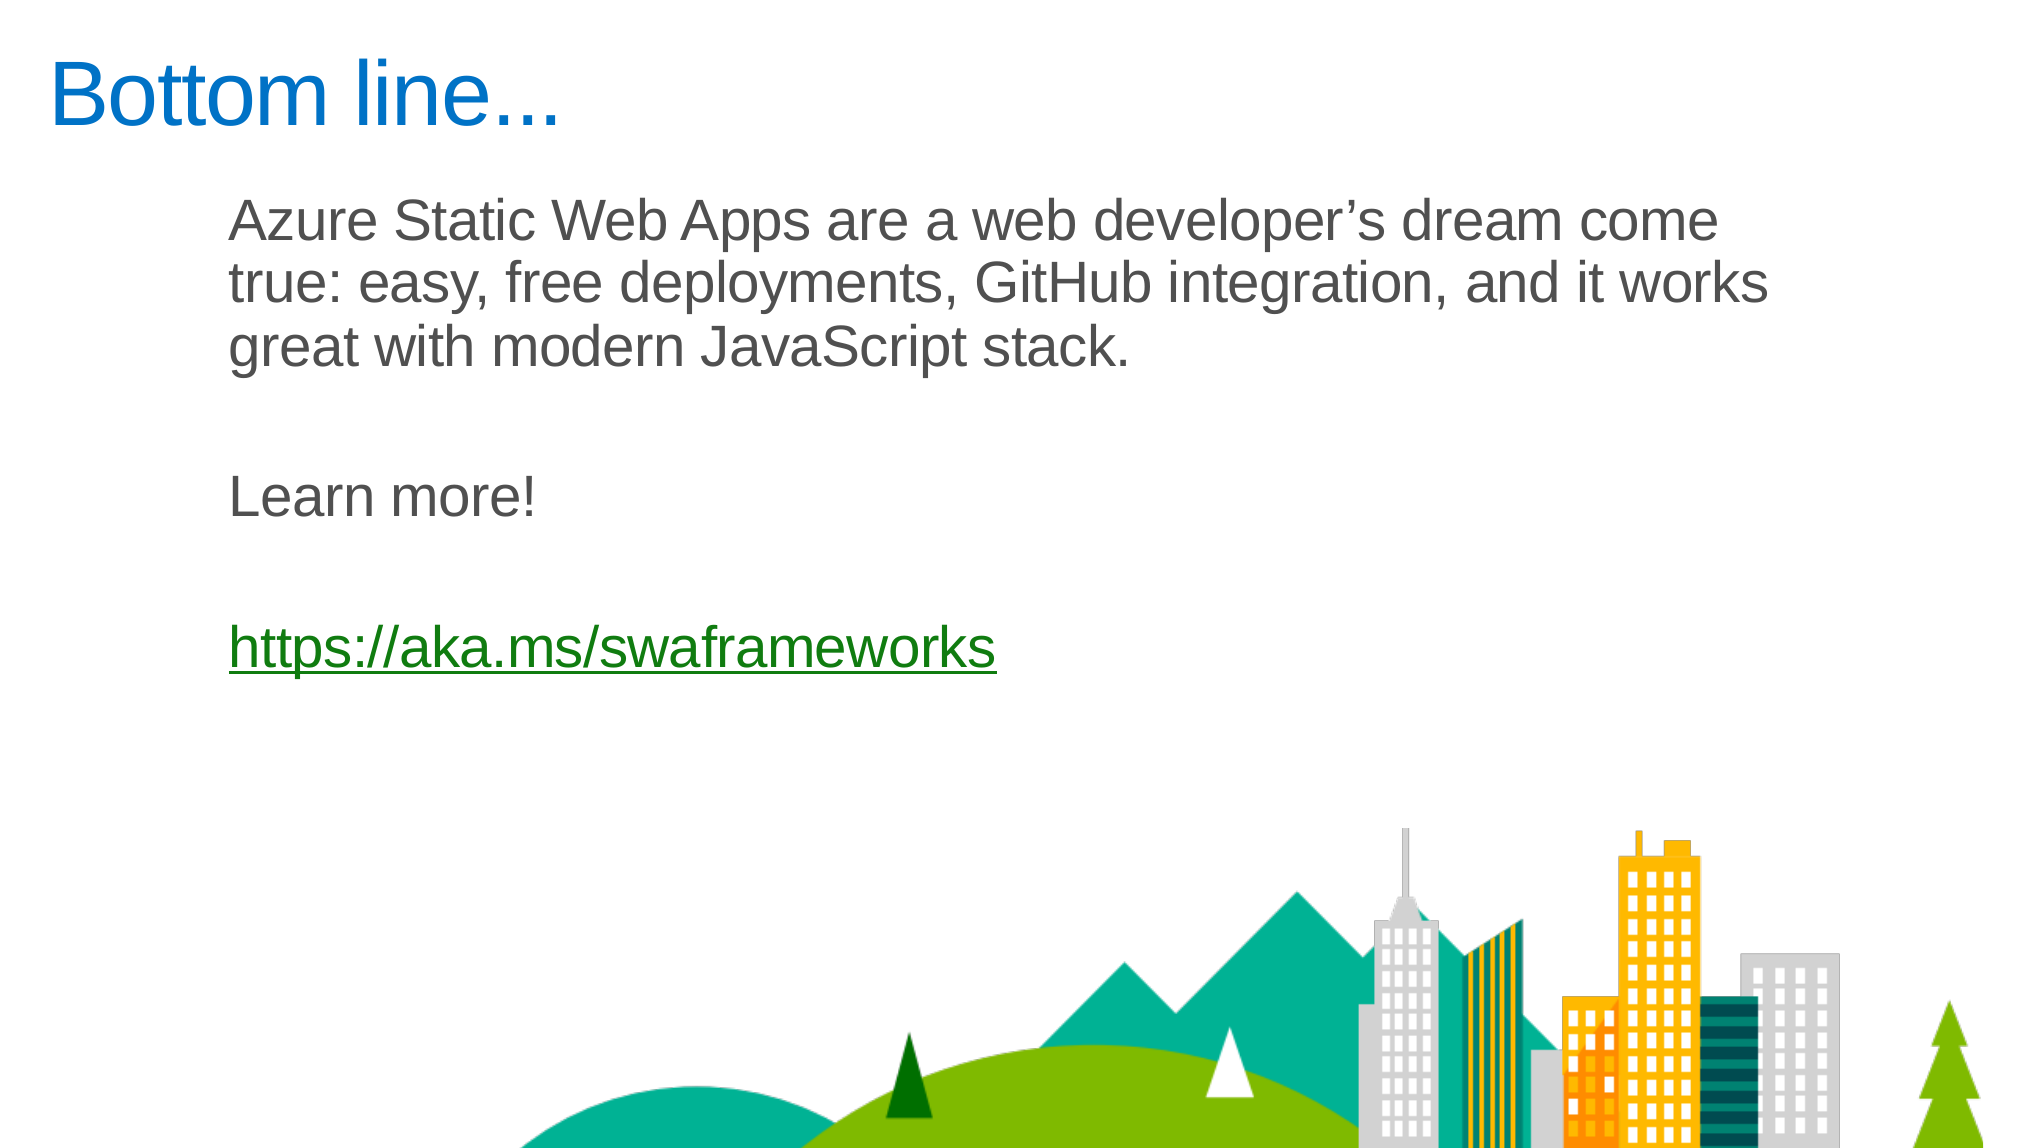

# Bottom line...
Azure Static Web Apps are a web developer’s dream come true: easy, free deployments, GitHub integration, and it works great with modern JavaScript stack.

Learn more!

https://aka.ms/swaframeworks